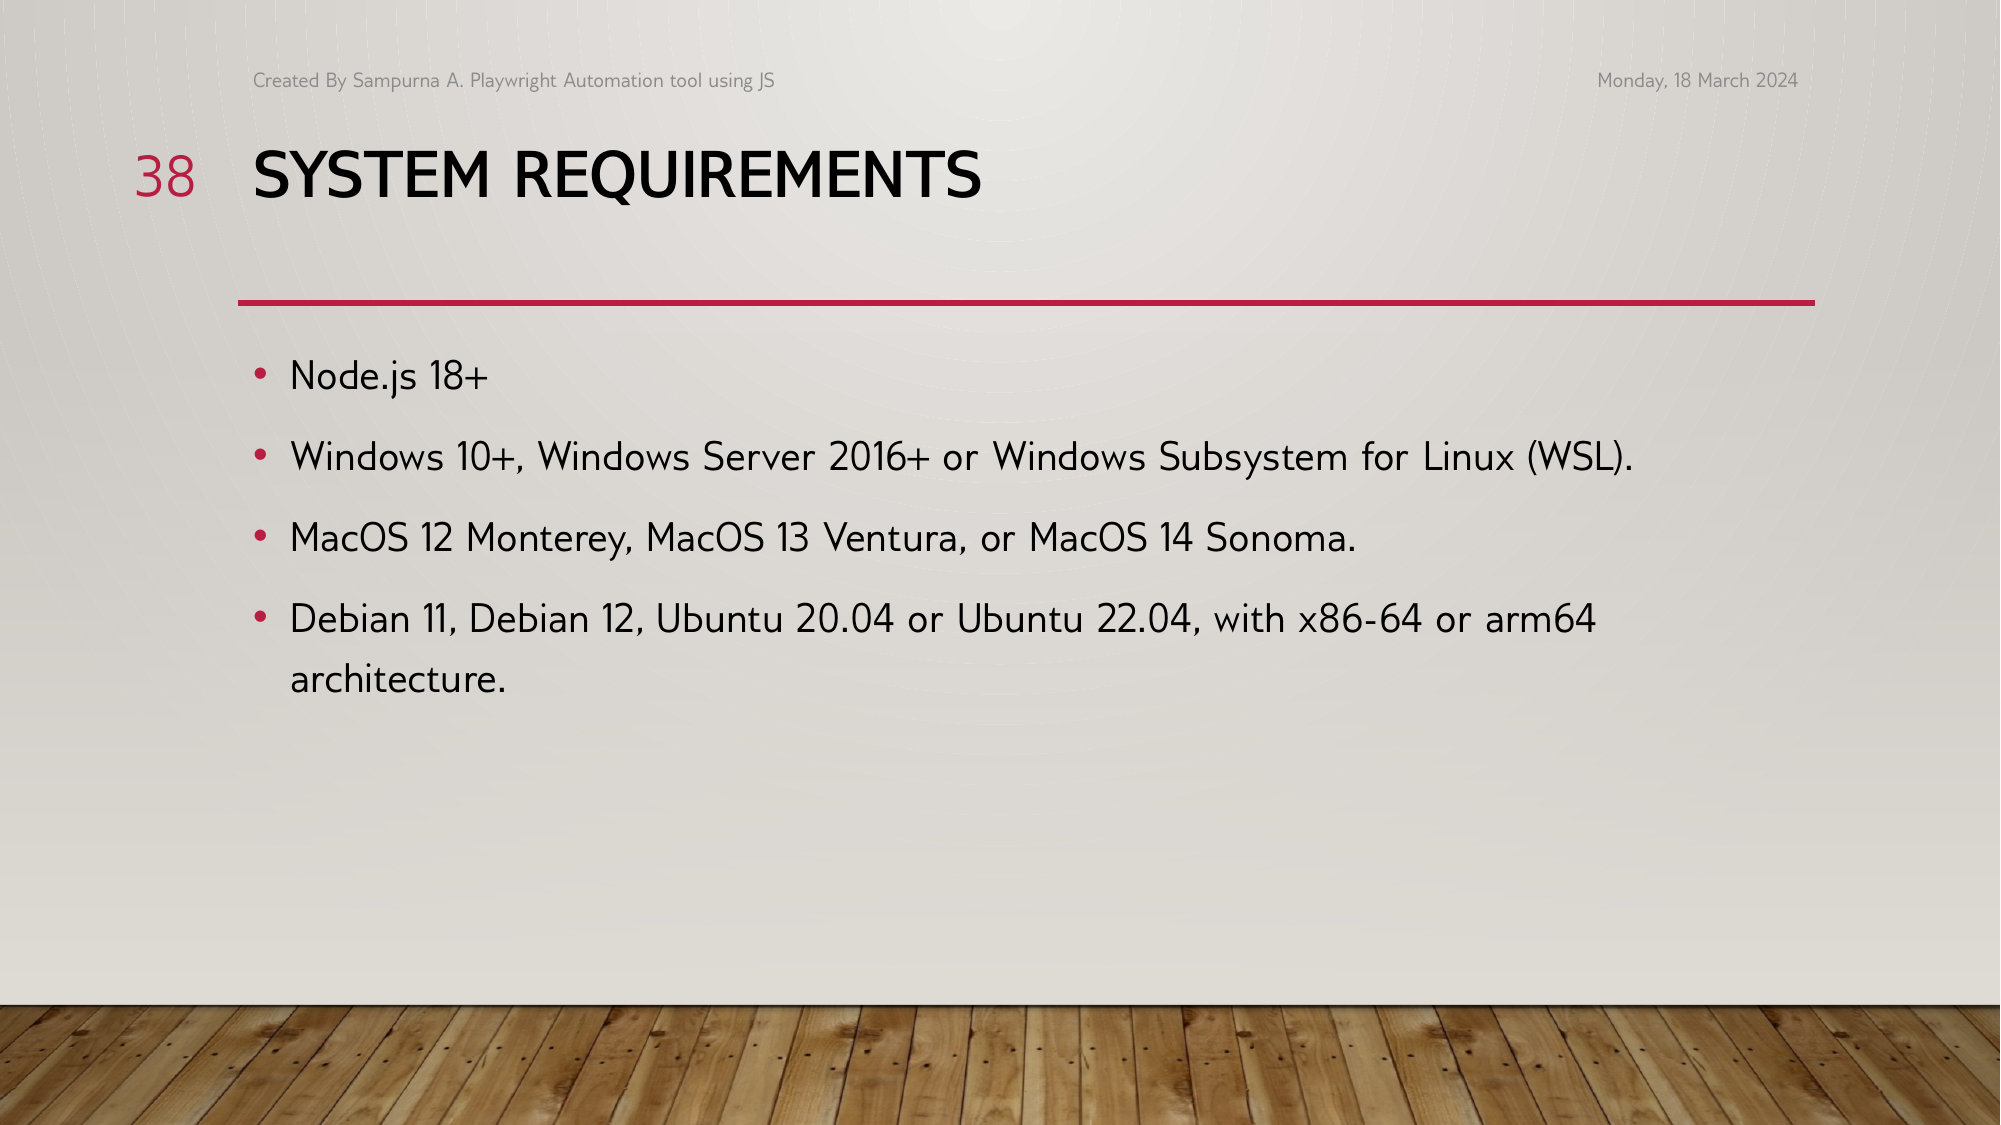

Created By Sampurna A. Playwright Automation tool using JS
Monday, 18 March 2024
38
# System requirements​
Node.js 18+
Windows 10+, Windows Server 2016+ or Windows Subsystem for Linux (WSL).
MacOS 12 Monterey, MacOS 13 Ventura, or MacOS 14 Sonoma.
Debian 11, Debian 12, Ubuntu 20.04 or Ubuntu 22.04, with x86-64 or arm64 architecture.